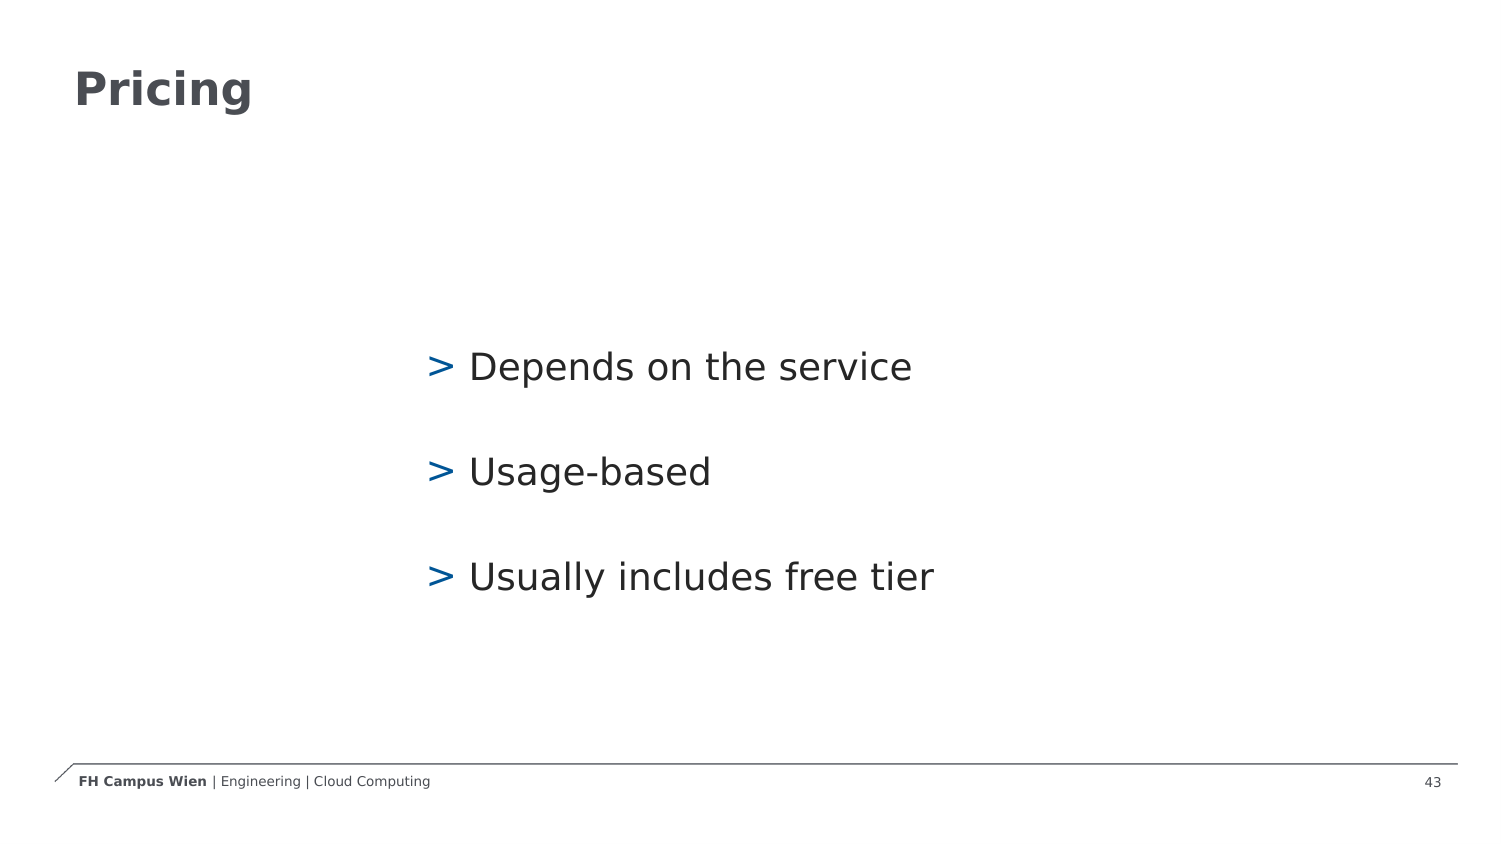

# Pricing
 Depends on the service
 Usage-based
 Usually includes free tier